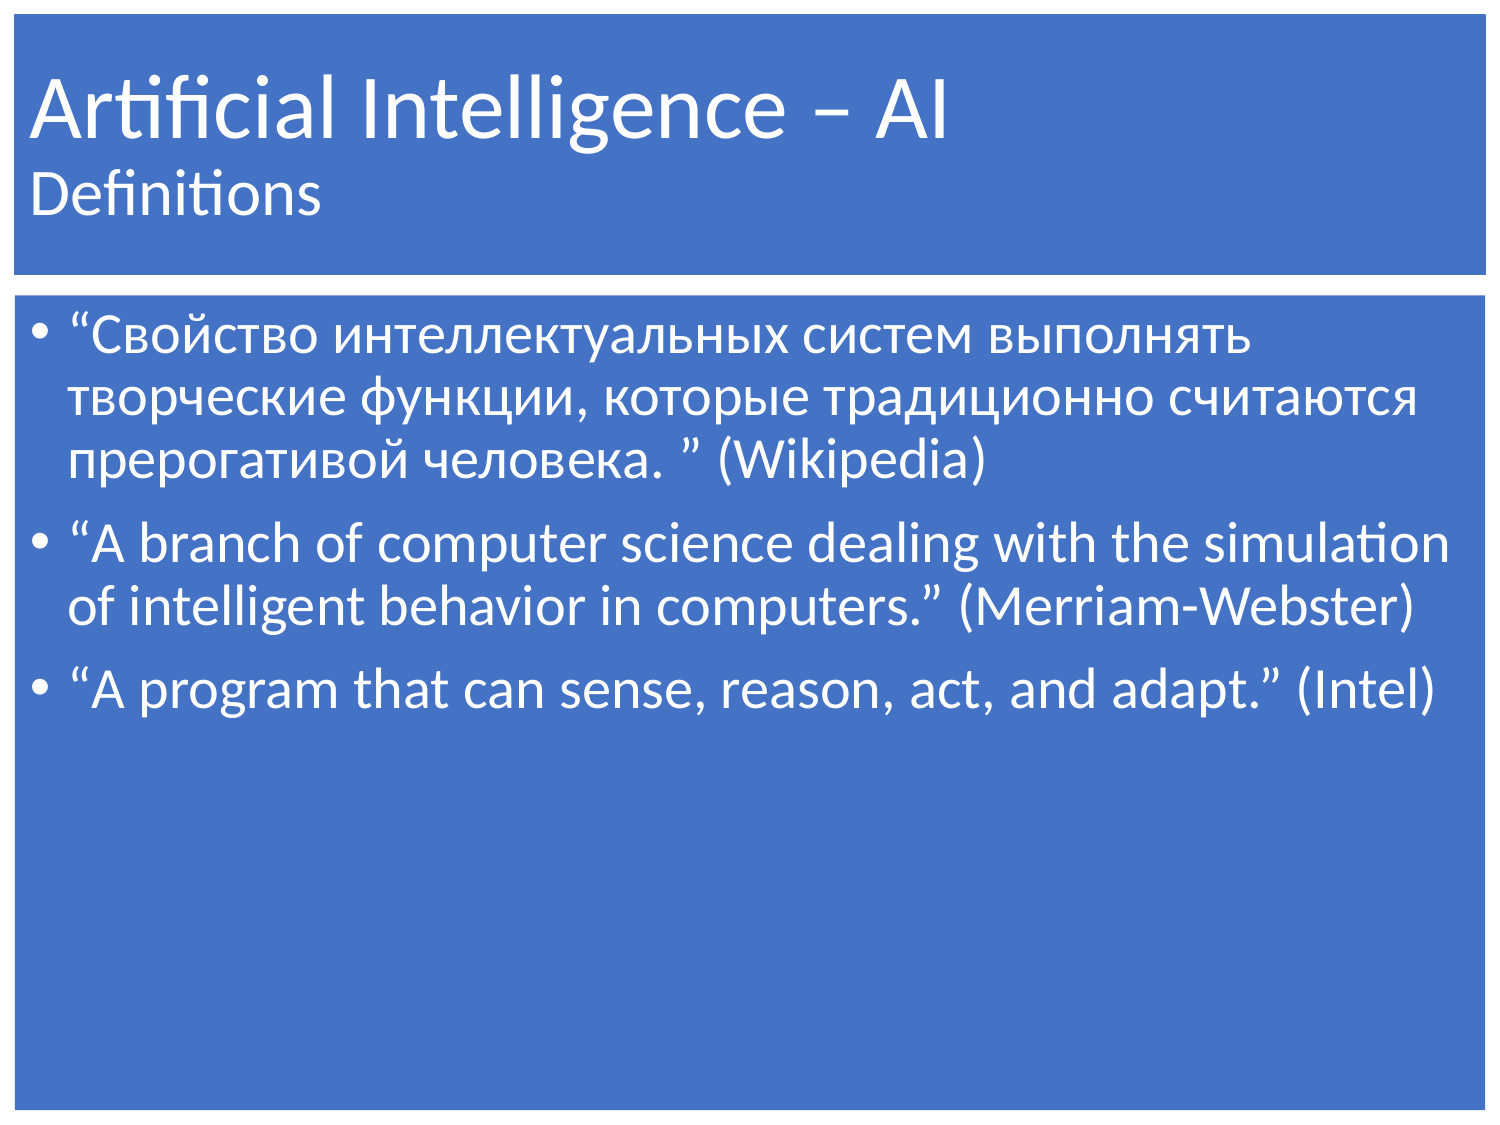

# Artificial Intelligence – AI Definitions
“Свойство интеллектуальных систем выполнять творческие функции, которые традиционно считаются прерогативой человека. ” (Wikipedia)
“A branch of computer science dealing with the simulation of intelligent behavior in computers.” (Merriam-Webster)
“A program that can sense, reason, act, and adapt.” (Intel)